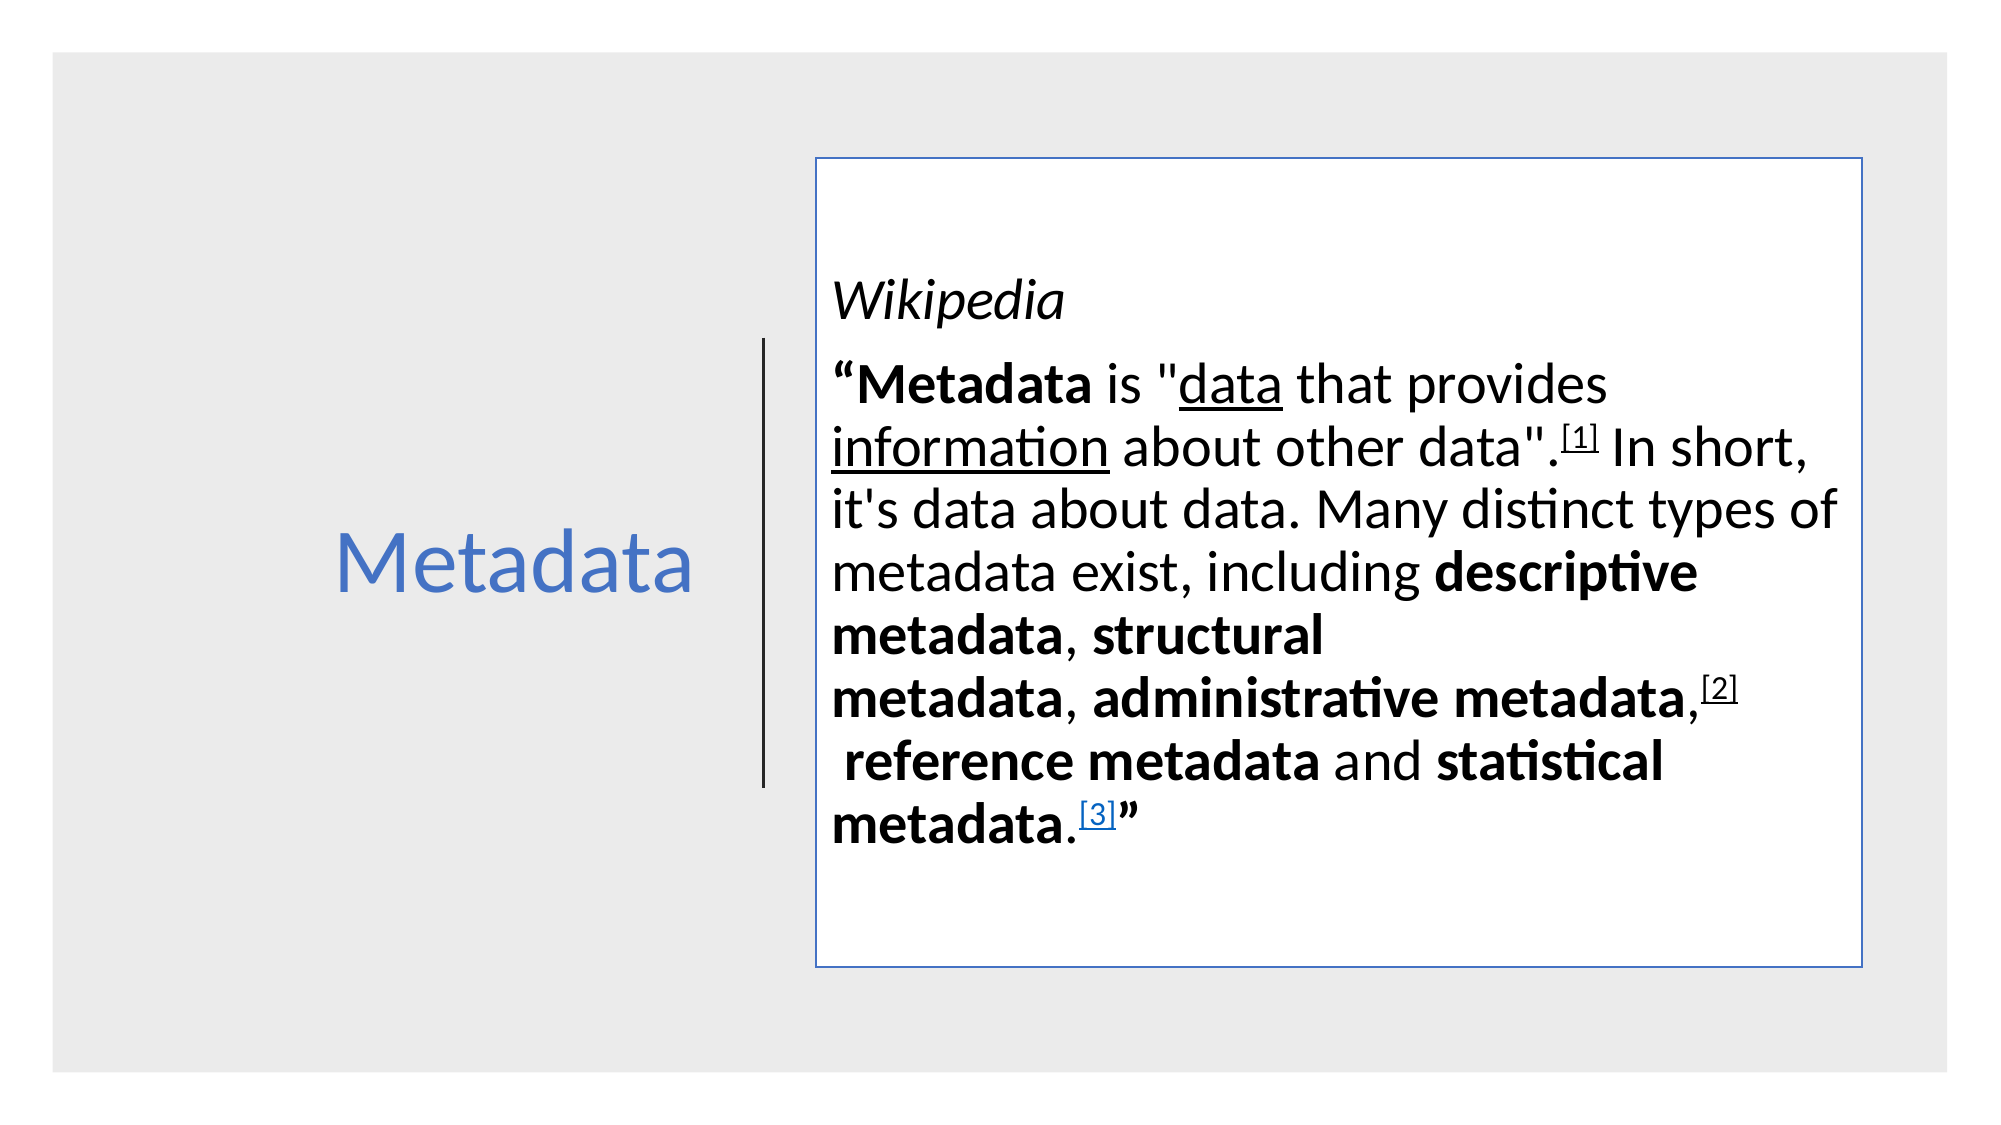

# Metadata
Wikipedia
“Metadata is "data that provides information about other data".[1] In short, it's data about data. Many distinct types of metadata exist, including descriptive metadata, structural metadata, administrative metadata,[2] reference metadata and statistical metadata.[3]”